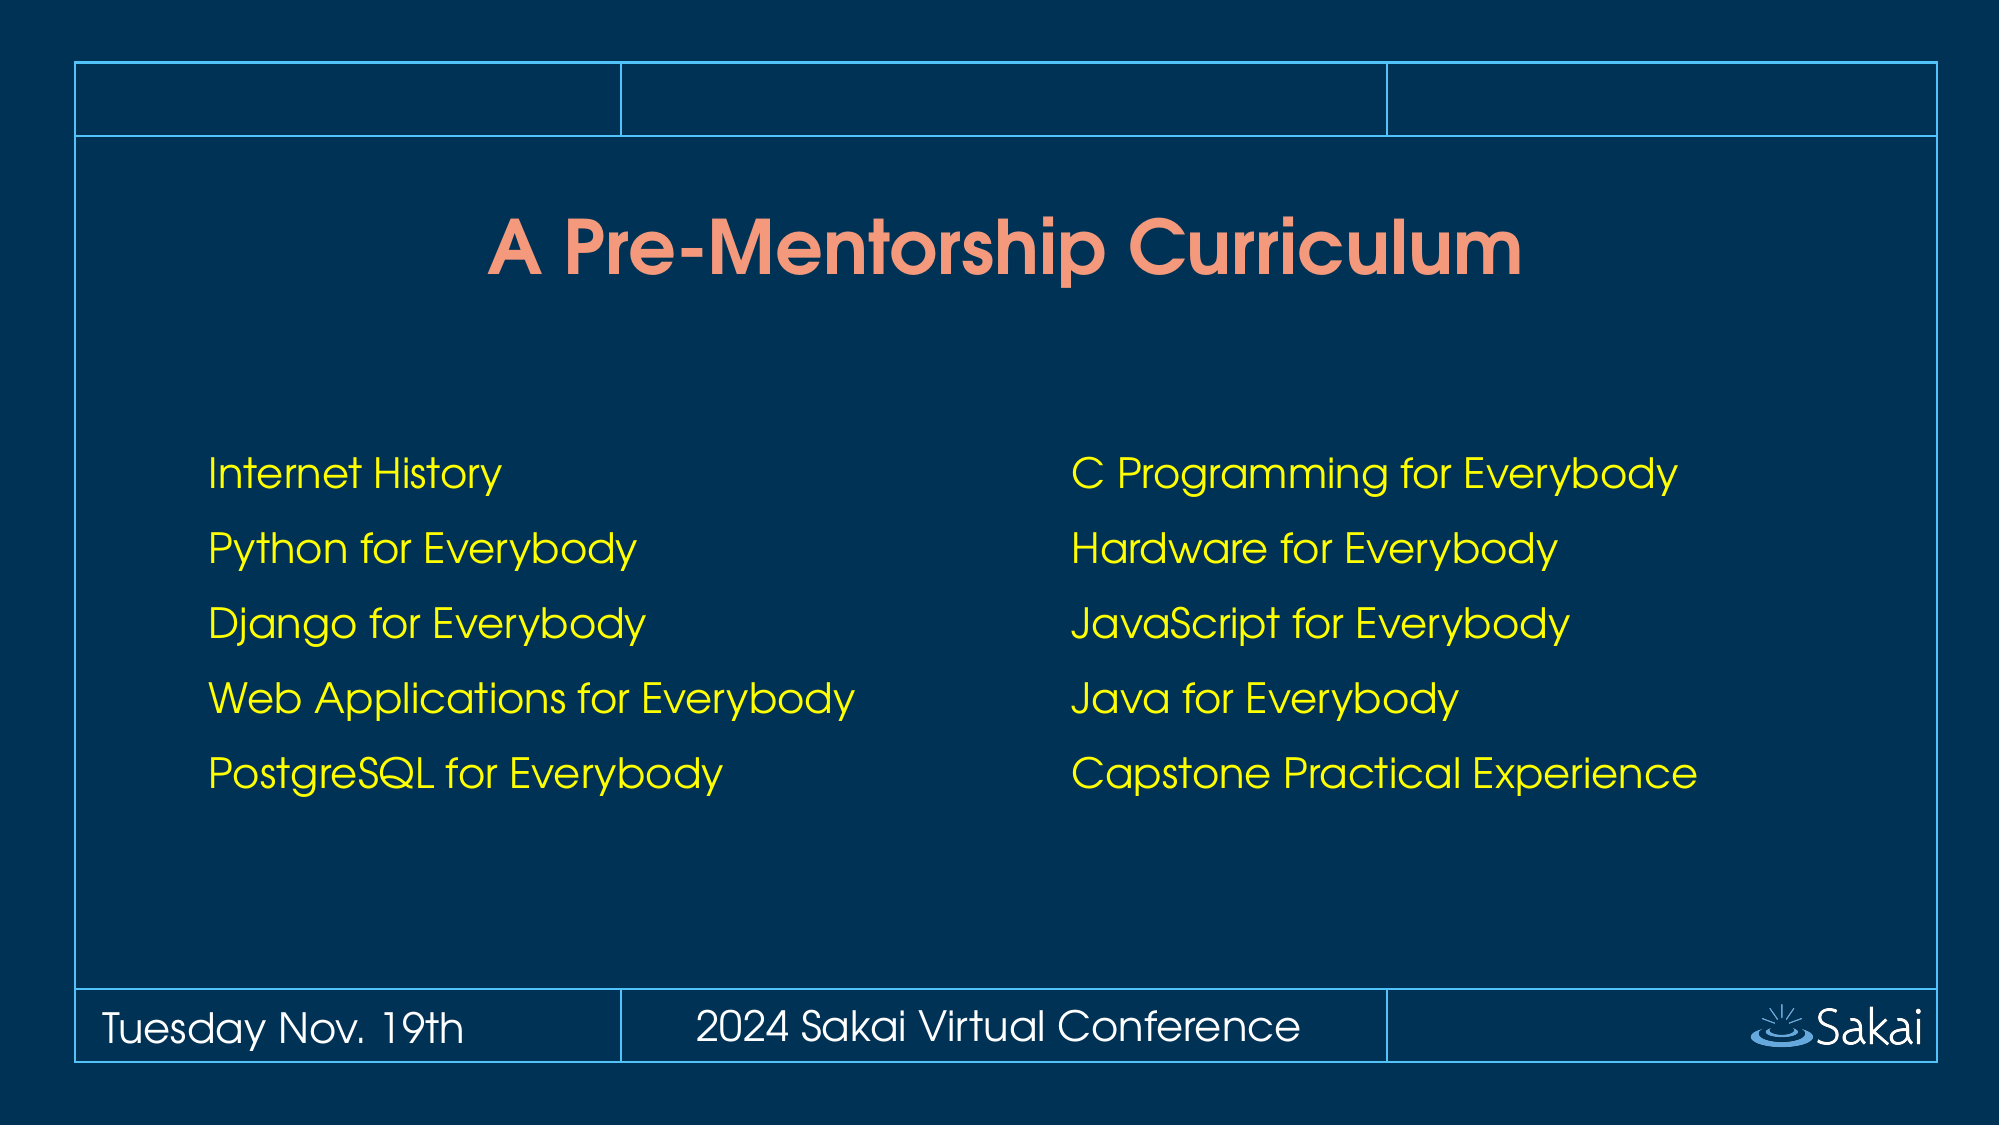

# A Pre-Mentorship Curriculum
Internet History
Python for Everybody
Django for Everybody
Web Applications for Everybody
PostgreSQL for Everybody
C Programming for Everybody
Hardware for Everybody
JavaScript for Everybody
Java for Everybody
Capstone Practical Experience
2024 Sakai Virtual Conference
Tuesday Nov. 19th